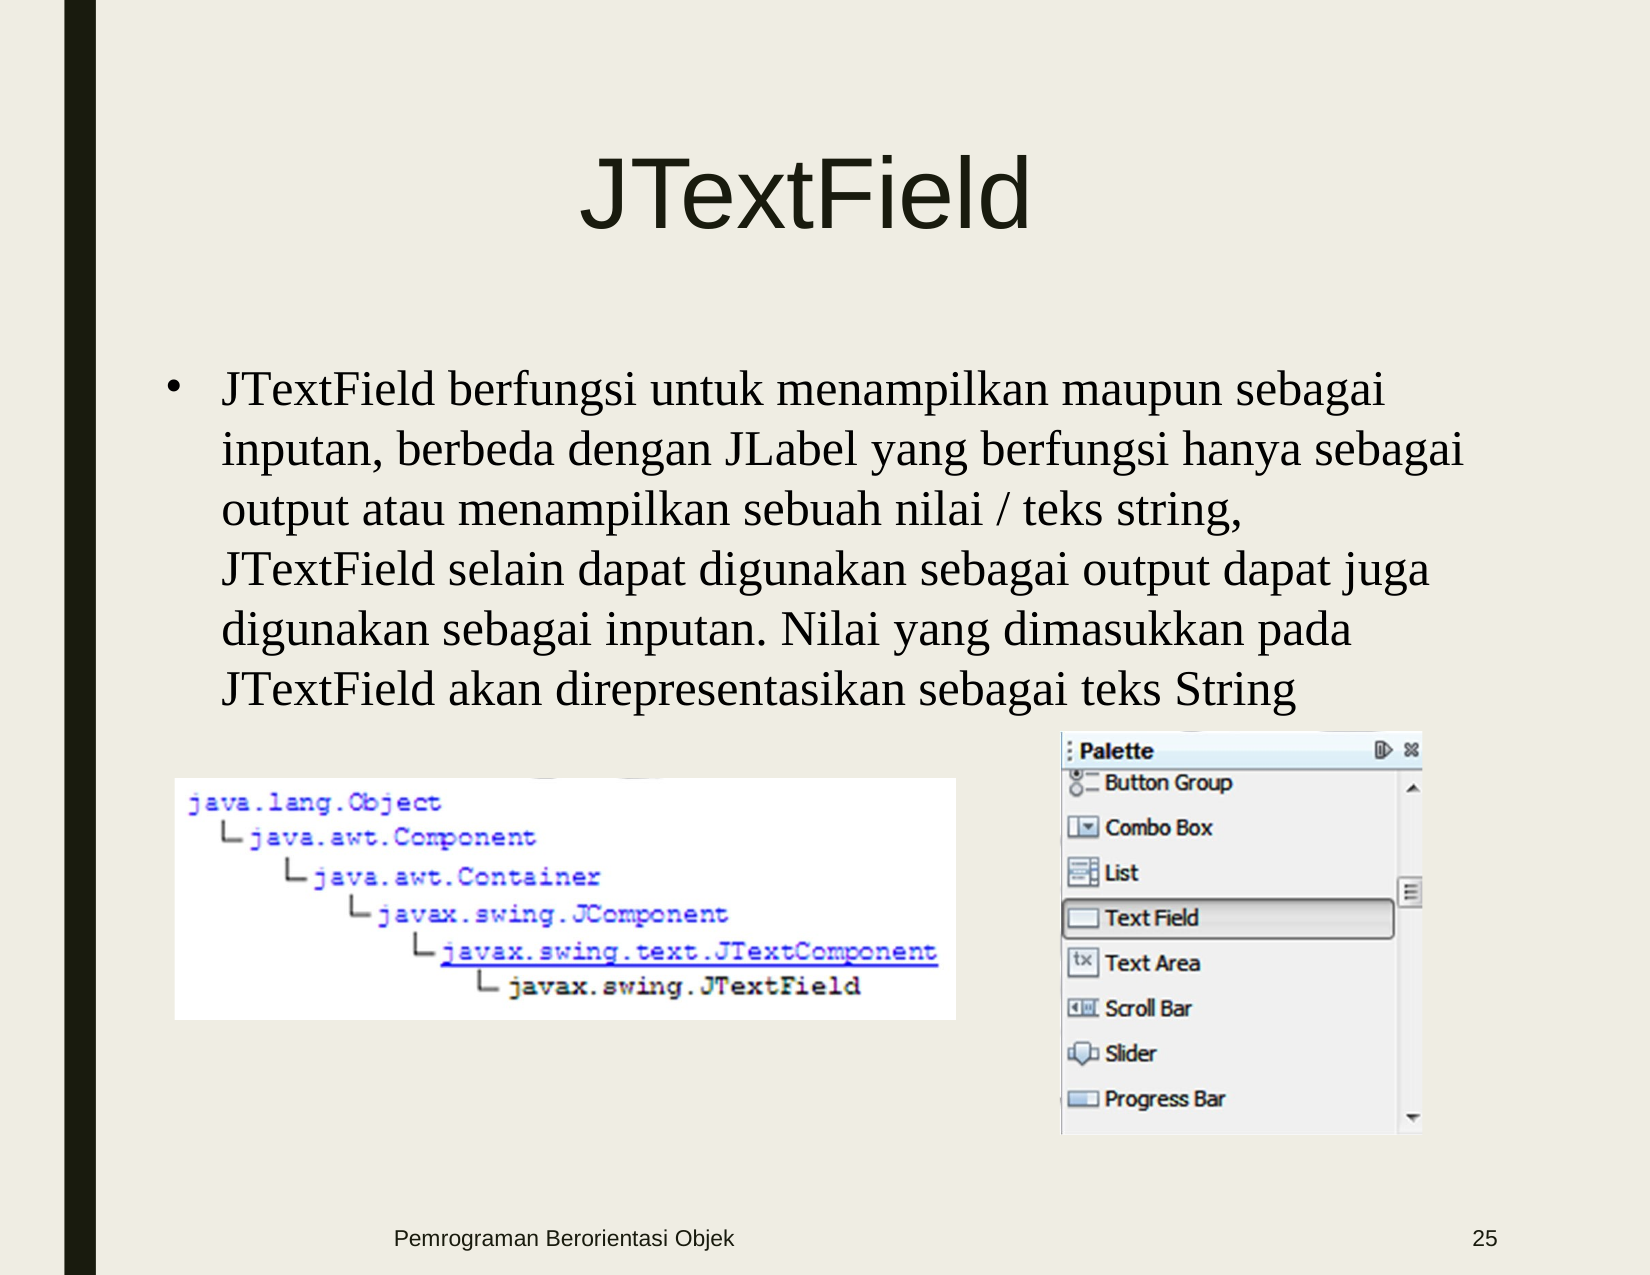

# JTextField
JTextField berfungsi untuk menampilkan maupun sebagai inputan, berbeda dengan JLabel yang berfungsi hanya sebagai output atau menampilkan sebuah nilai / teks string, JTextField selain dapat digunakan sebagai output dapat juga digunakan sebagai inputan. Nilai yang dimasukkan pada JTextField akan direpresentasikan sebagai teks String

Pemrograman Berorientasi Objek
25